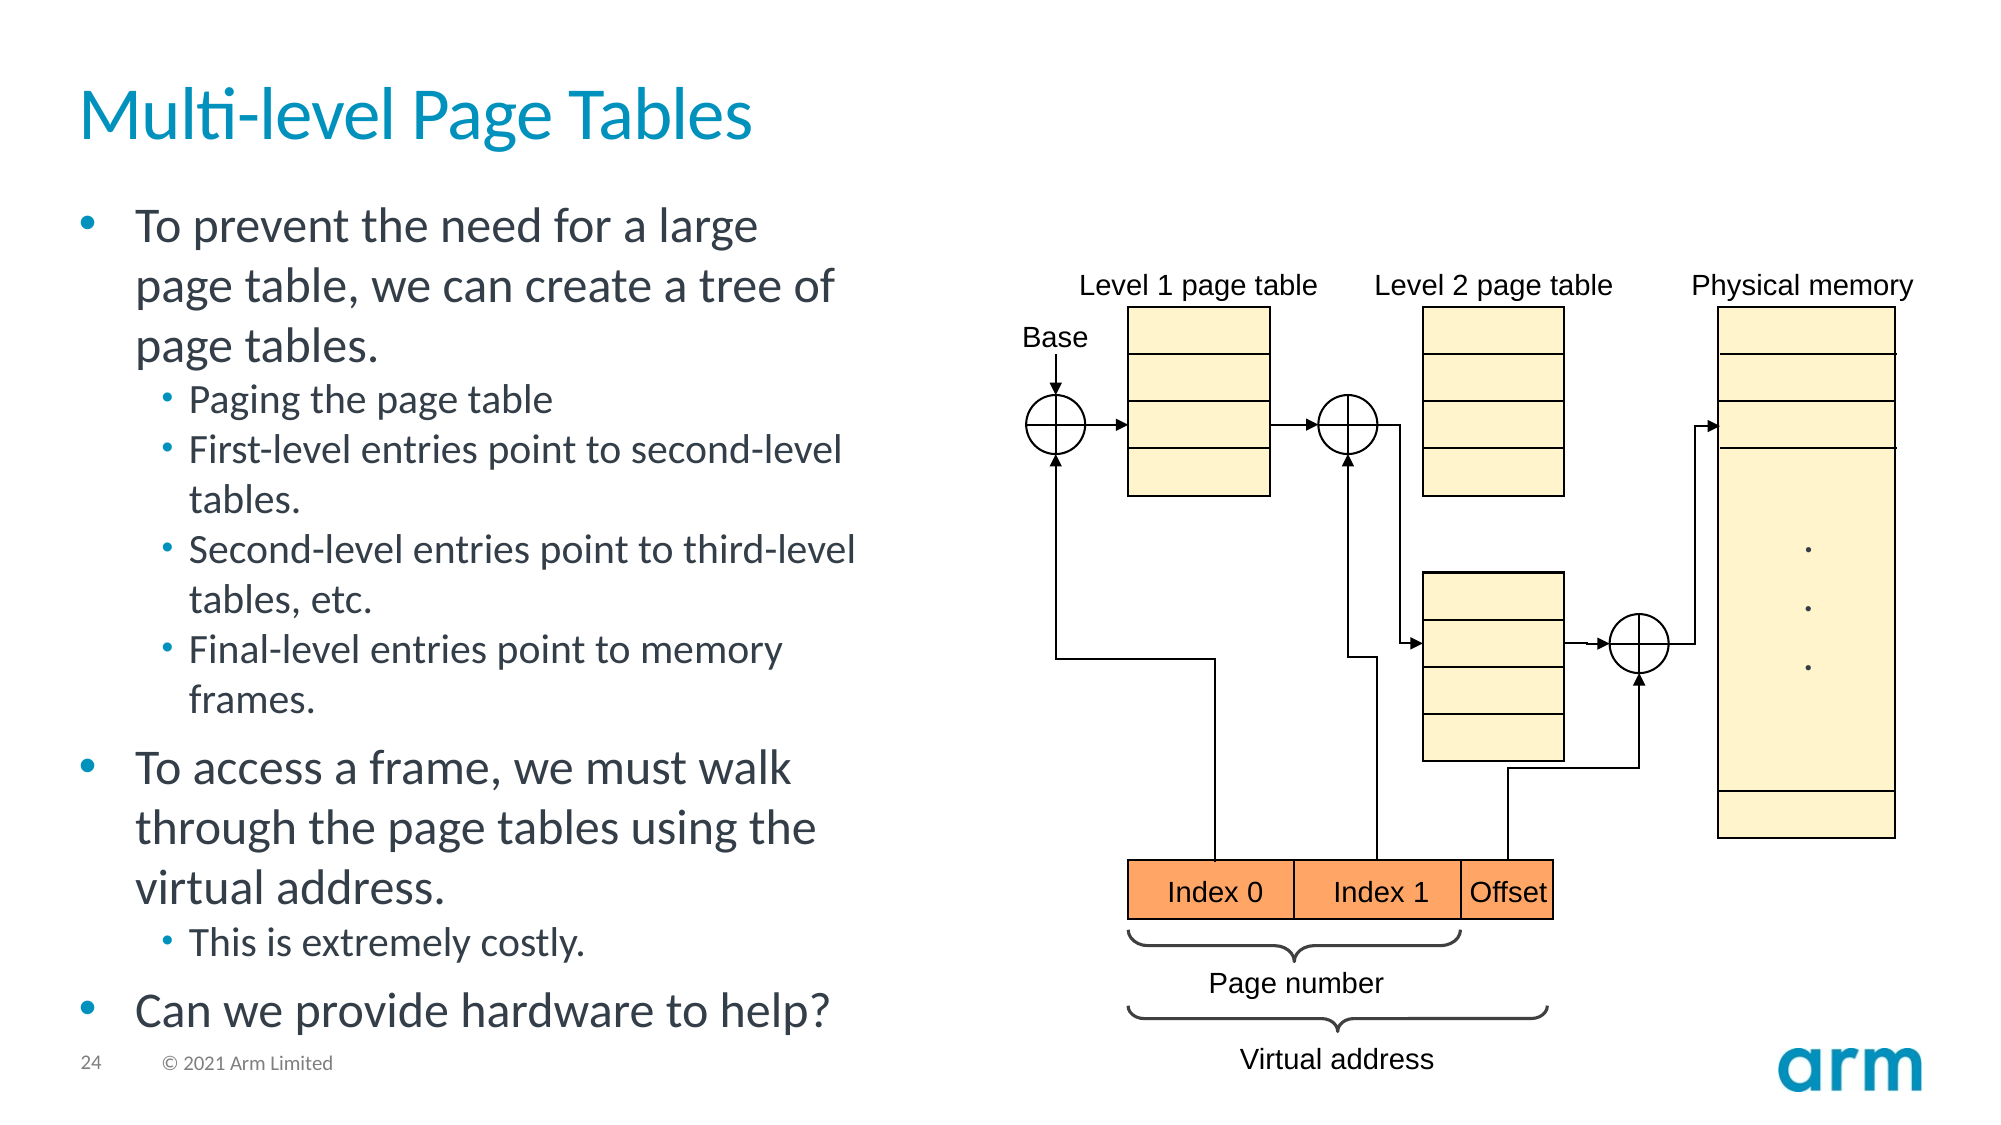

# Multi-level Page Tables
To prevent the need for a large page table, we can create a tree of page tables.
Paging the page table
First-level entries point to second-level tables.
Second-level entries point to third-level tables, etc.
Final-level entries point to memory frames.
To access a frame, we must walk through the page tables using the virtual address.
This is extremely costly.
Can we provide hardware to help?
Level 2 page table
Physical memory
Level 1 page table

.
.
.
Base

Index 0
Index 1
Offset
Page number
Virtual address